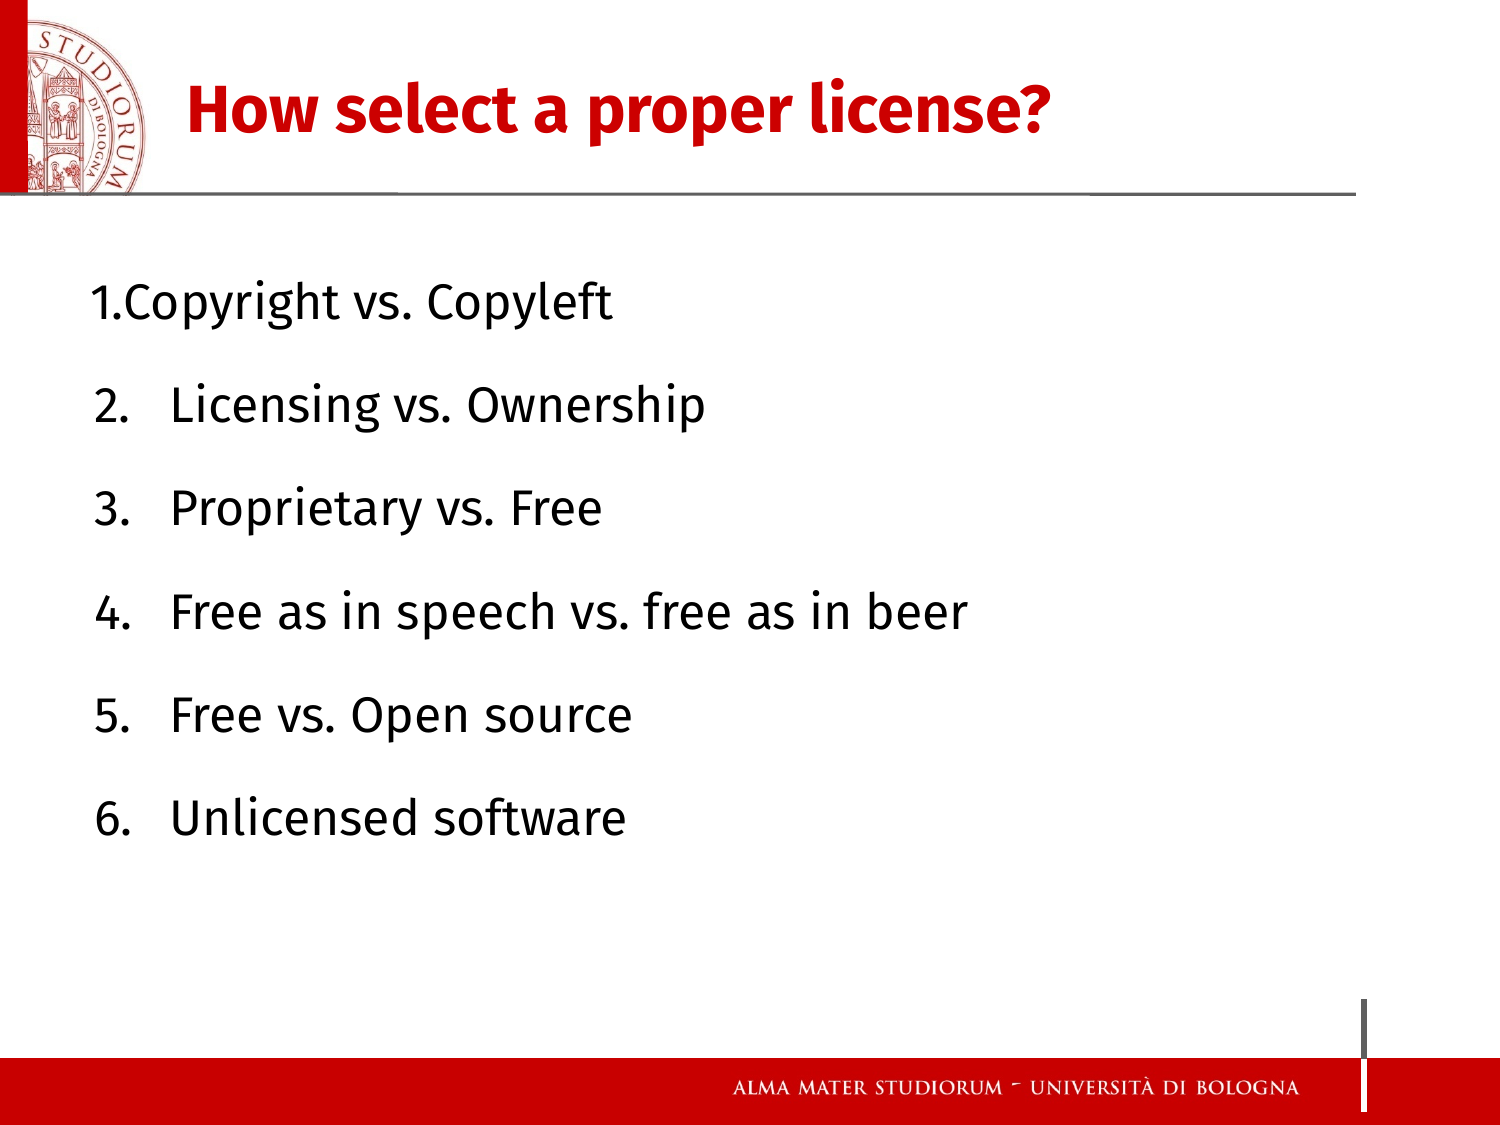

# How select a proper license?
Copyright vs. Copyleft
Licensing vs. Ownership
Proprietary vs. Free
Free as in speech vs. free as in beer
Free vs. Open source
Unlicensed software